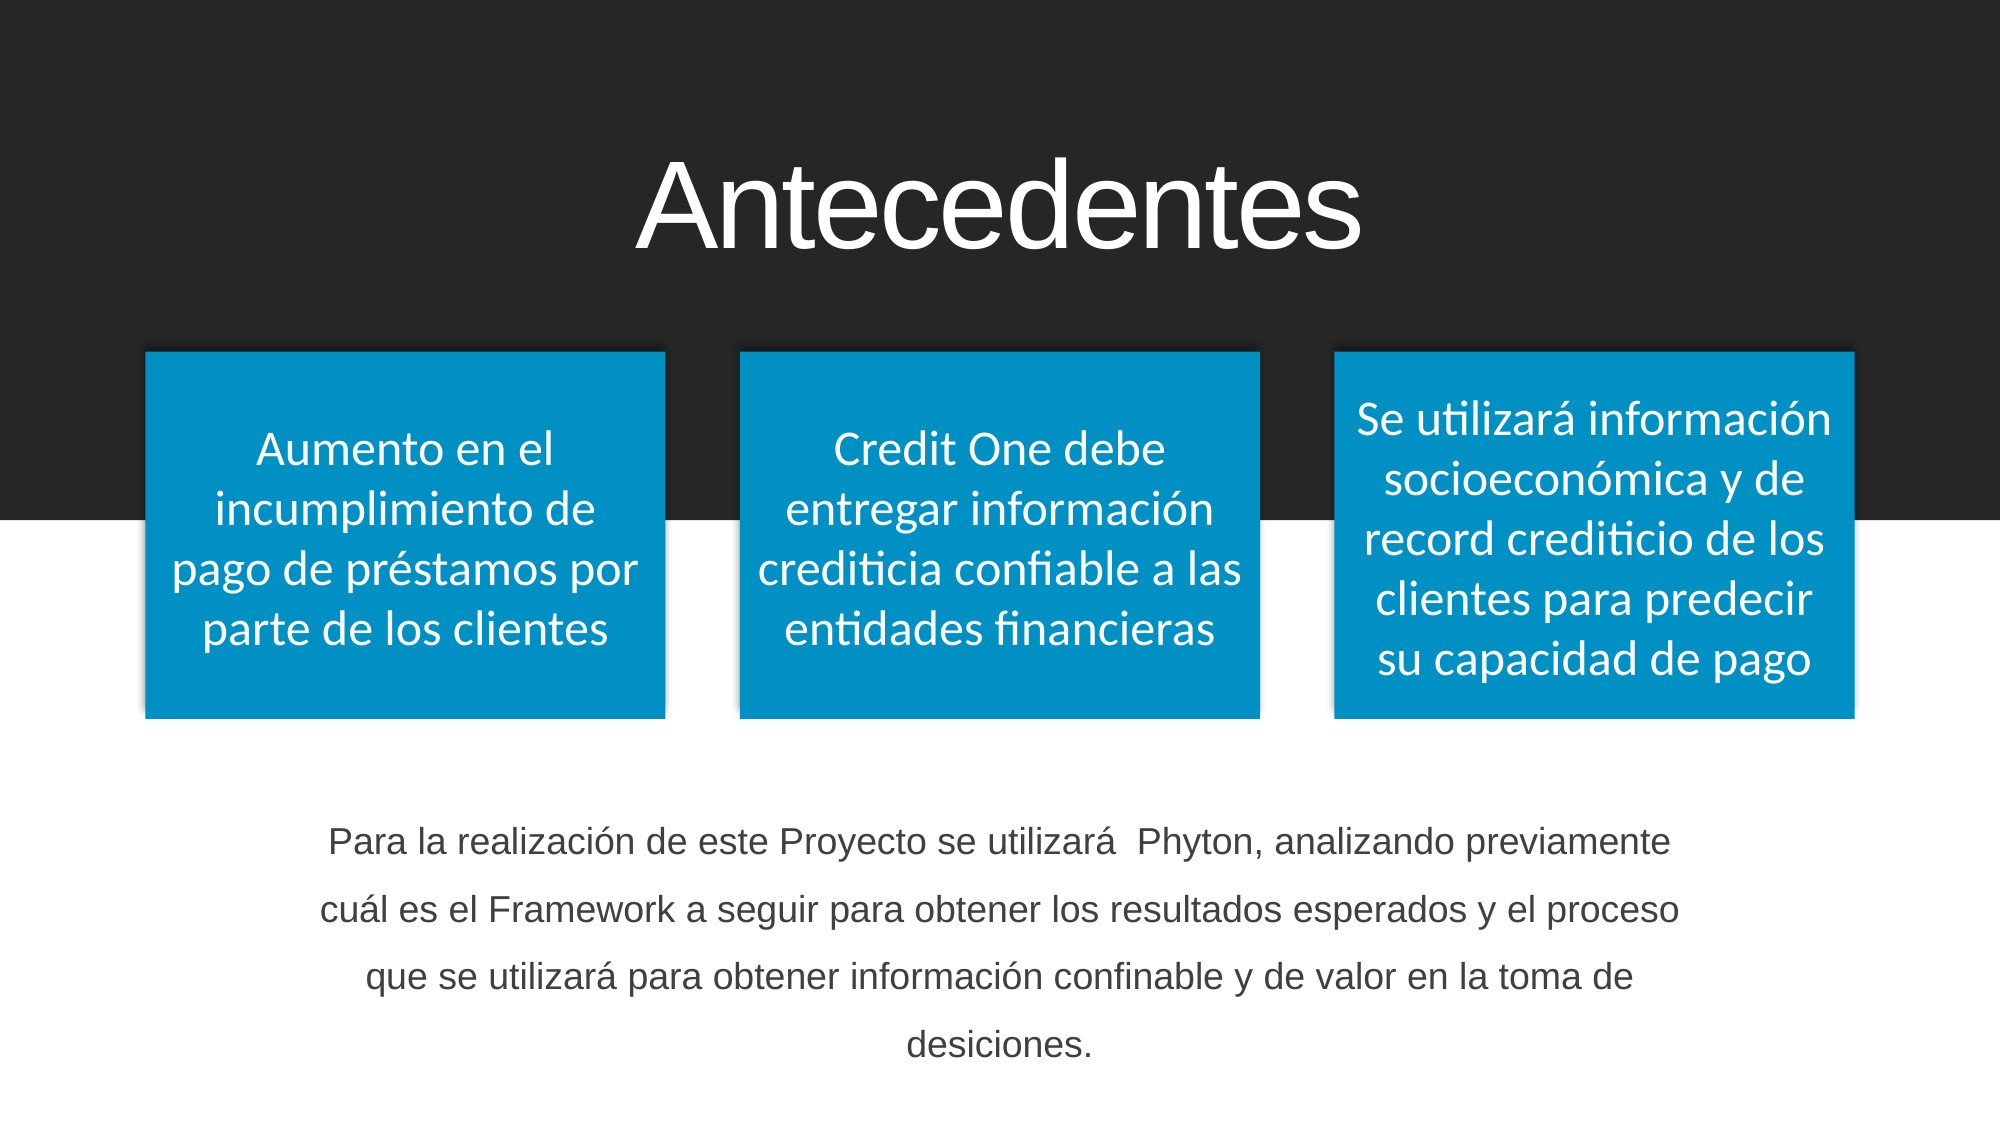

Antecedentes

Aumento en el incumplimiento de pago de préstamos por parte de los clientes
Credit One debe entregar información crediticia confiable a las entidades financieras
Se utilizará información socioeconómica y de record crediticio de los clientes para predecir su capacidad de pago
Para la realización de este Proyecto se utilizará  Phyton, analizando previamente cuál es el Framework a seguir para obtener los resultados esperados y el proceso que se utilizará para obtener información confinable y de valor en la toma de desiciones.